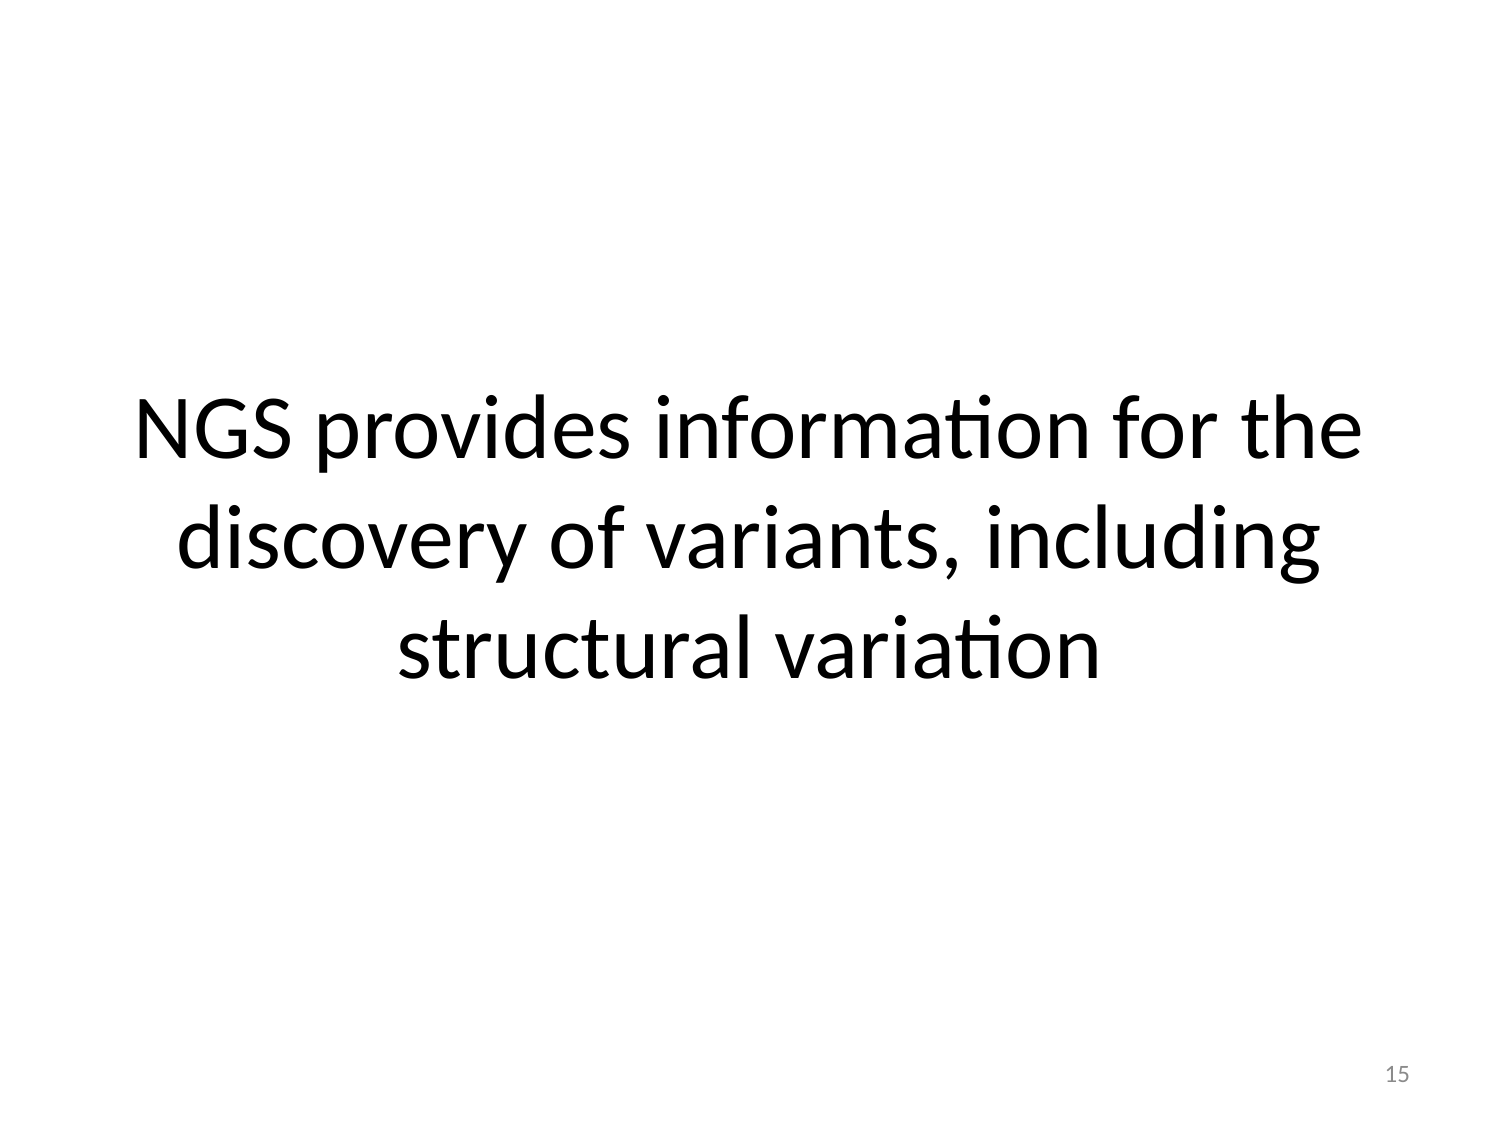

# NGS provides information for the discovery of variants, including structural variation
15